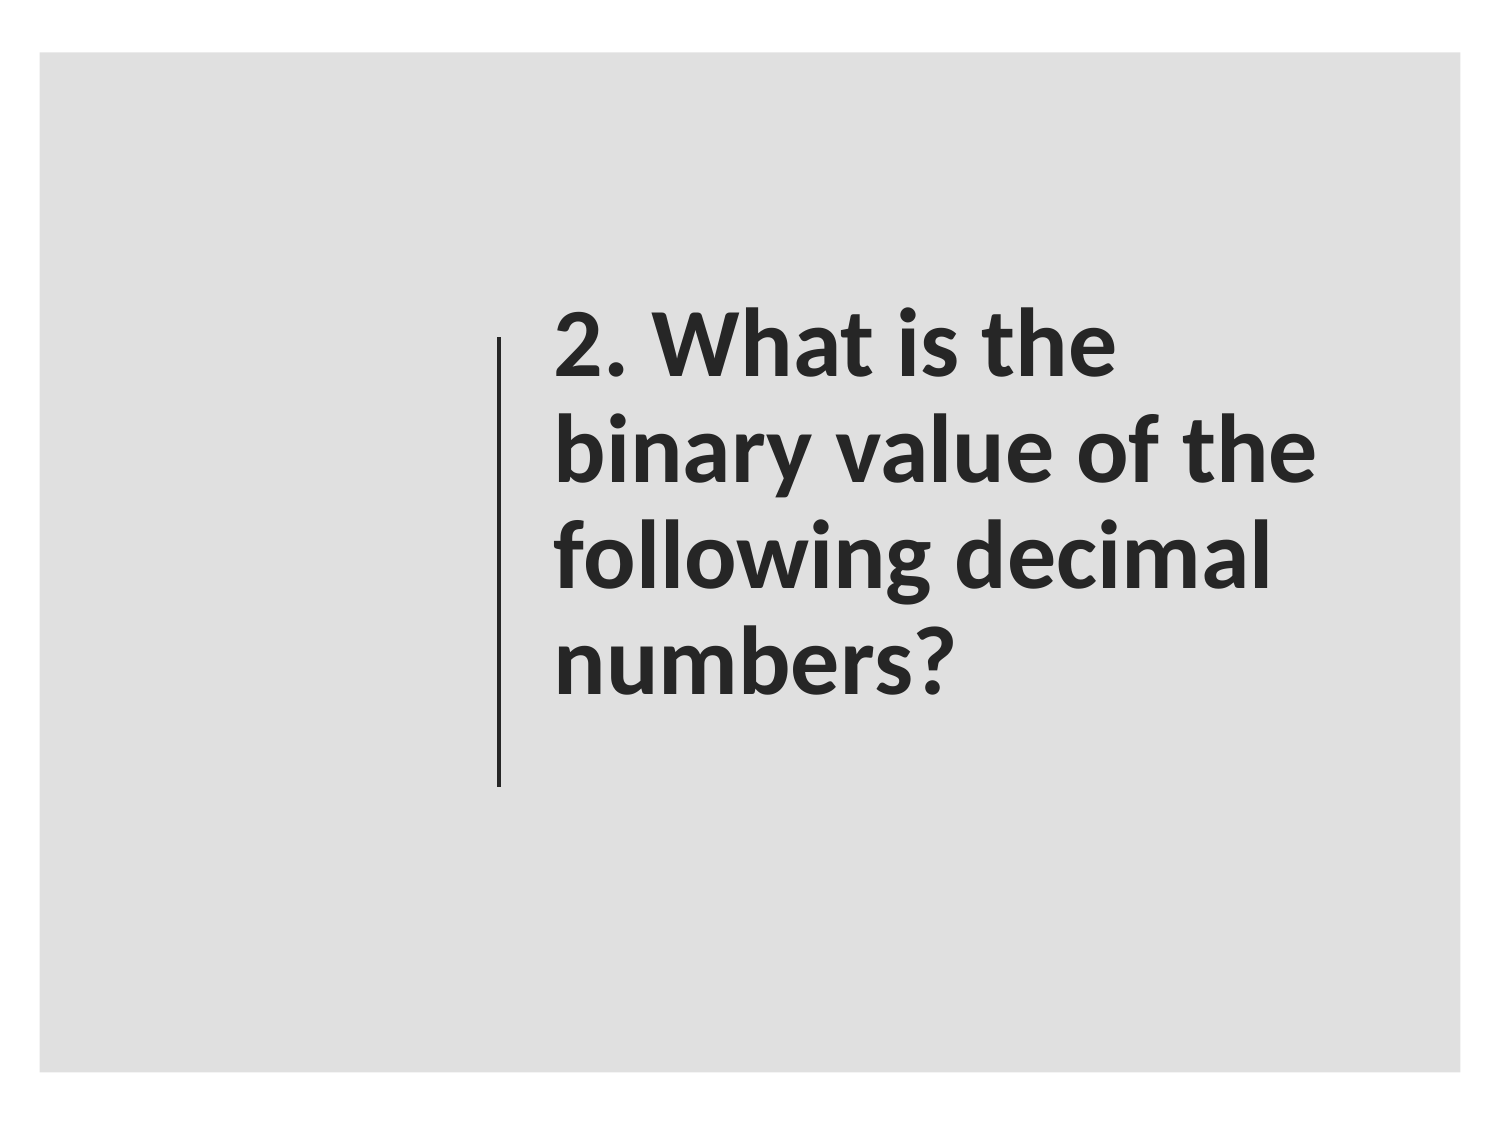

# 2. What is the binary value of the following decimal numbers?